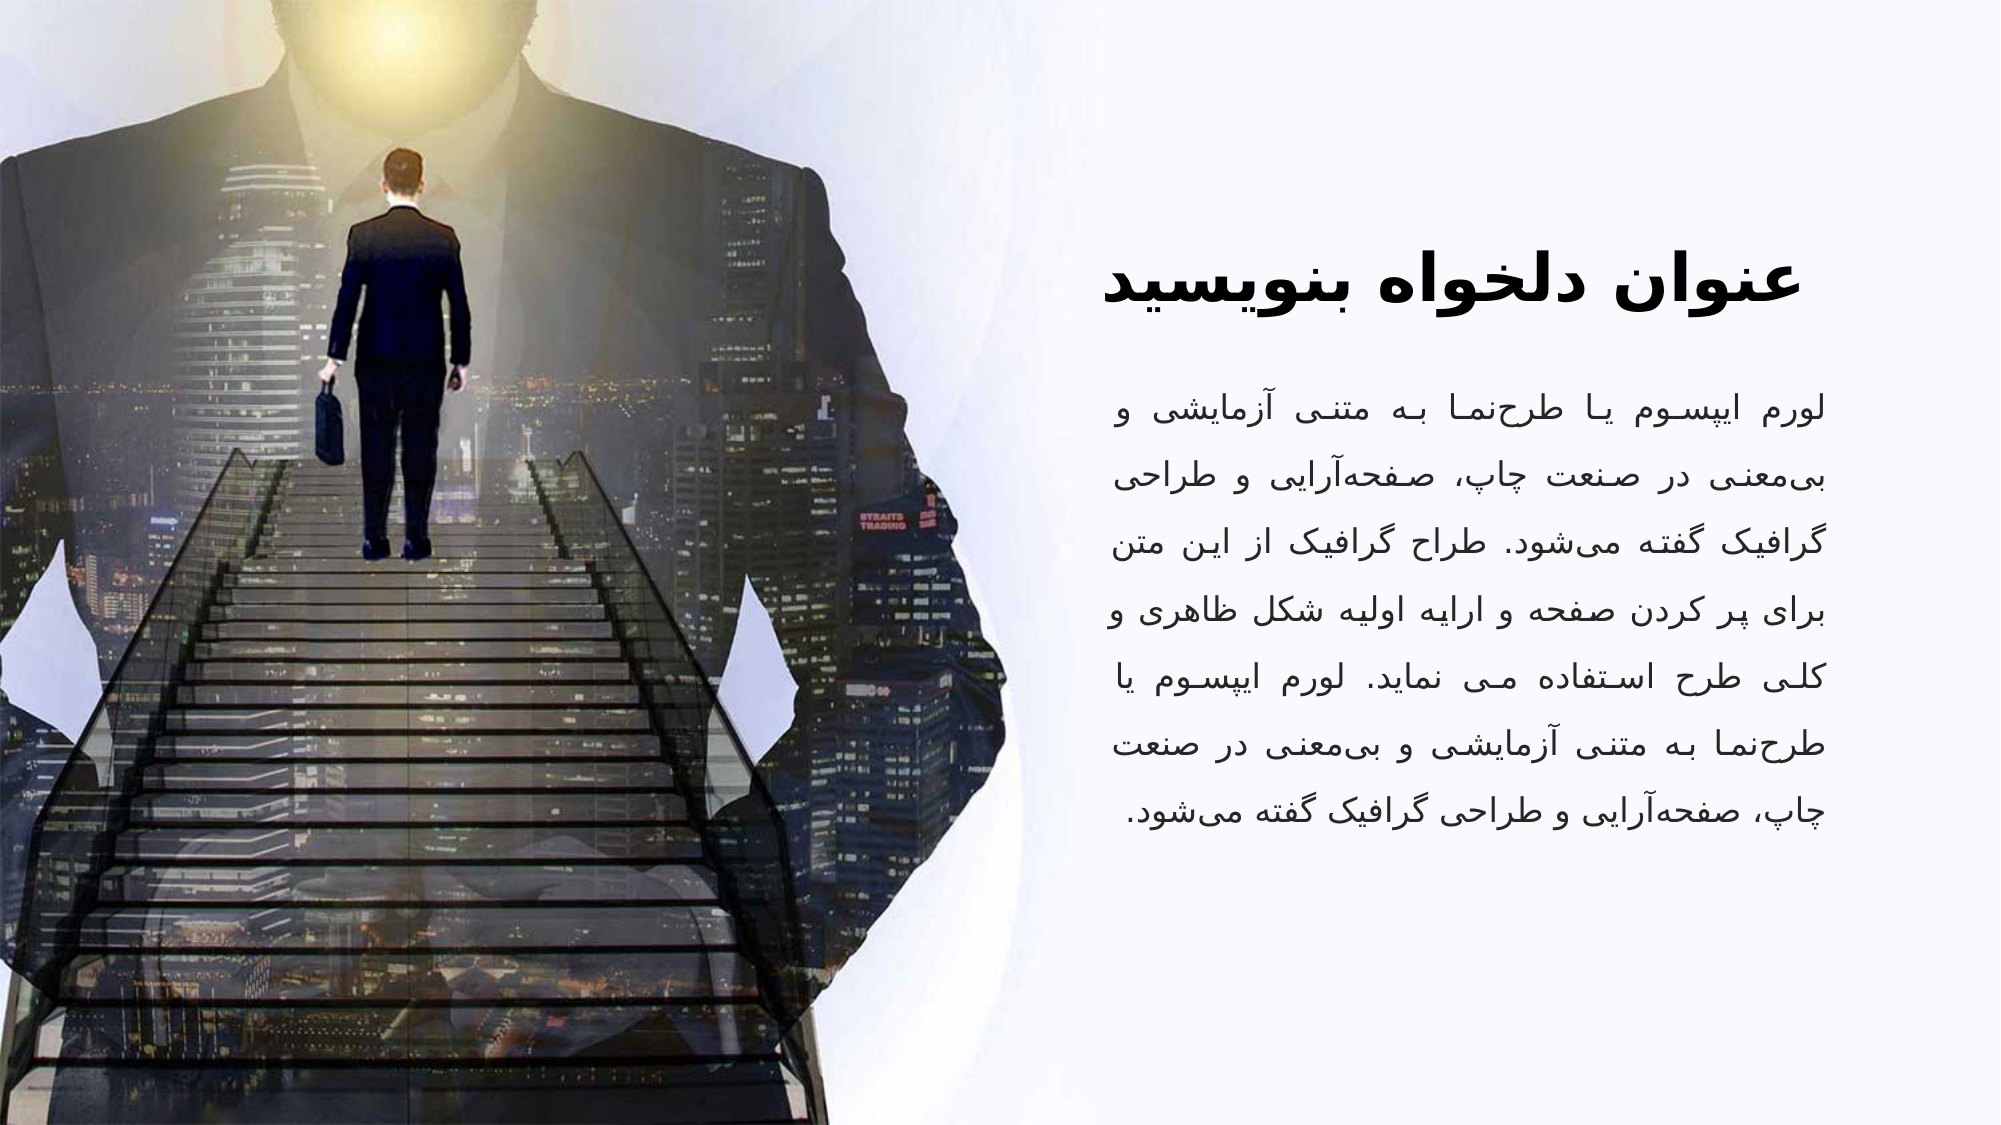

عنوان دلخواه بنویسید
لورم ایپسوم یا طرح‌نما به متنی آزمایشی و بی‌معنی در صنعت چاپ، صفحه‌آرایی و طراحی گرافیک گفته می‌شود. طراح گرافیک از این متن برای پر کردن صفحه و ارایه اولیه شکل ظاهری و کلی طرح استفاده می نماید. لورم ایپسوم یا طرح‌نما به متنی آزمایشی و بی‌معنی در صنعت چاپ، صفحه‌آرایی و طراحی گرافیک گفته می‌شود.